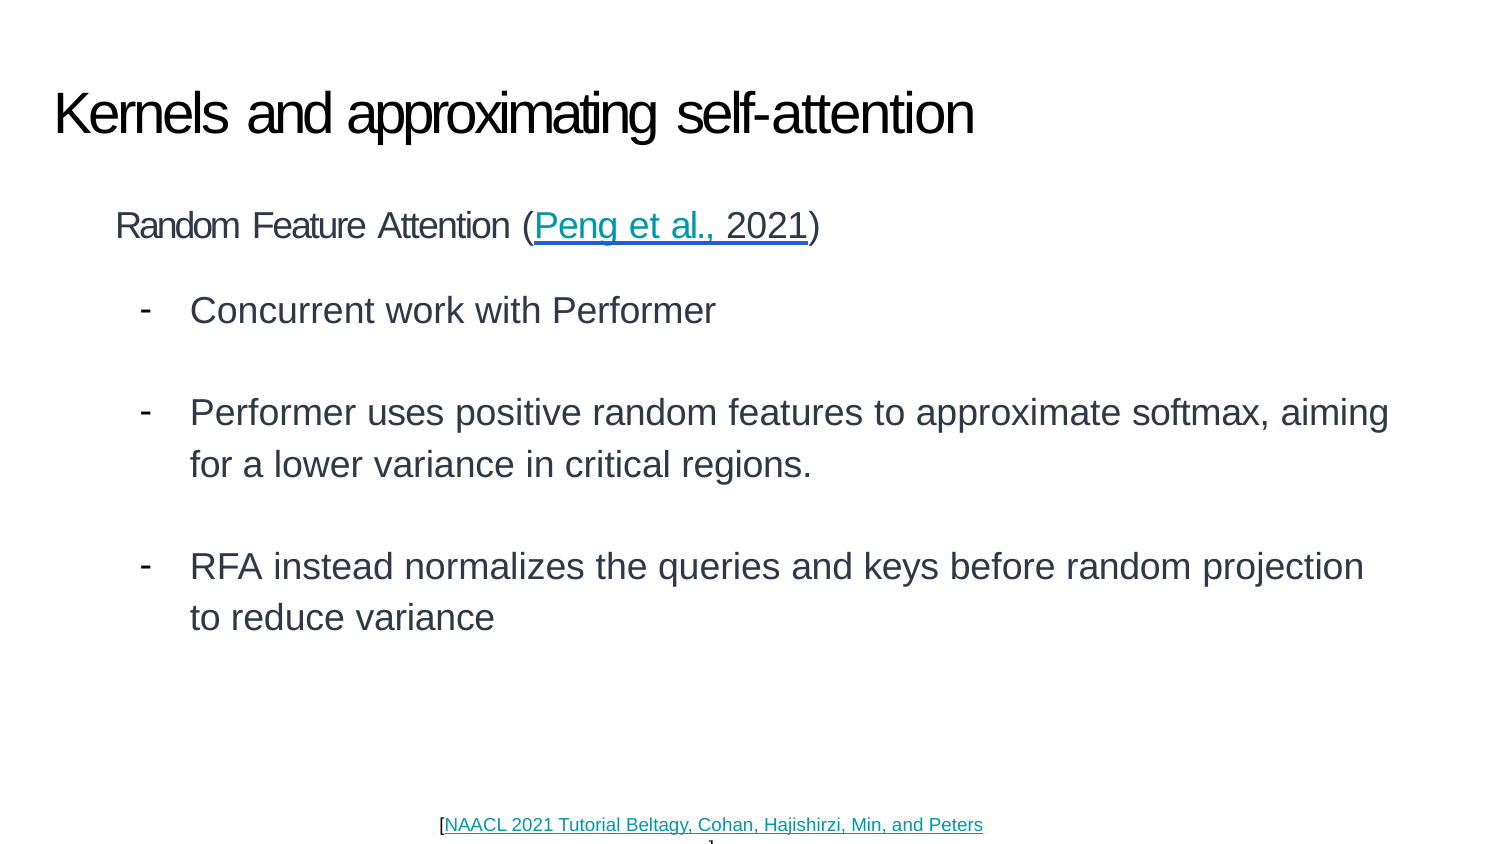

# Kernels and approximating self-attention

Random Feature Attention (Peng et al., 2021)

Concurrent work with Performer

Performer uses positive random features to approximate softmax, aiming for a lower variance in critical regions.

RFA instead normalizes the queries and keys before random projection to reduce variance
[NAACL 2021 Tutorial Beltagy, Cohan, Hajishirzi, Min, and Peters]